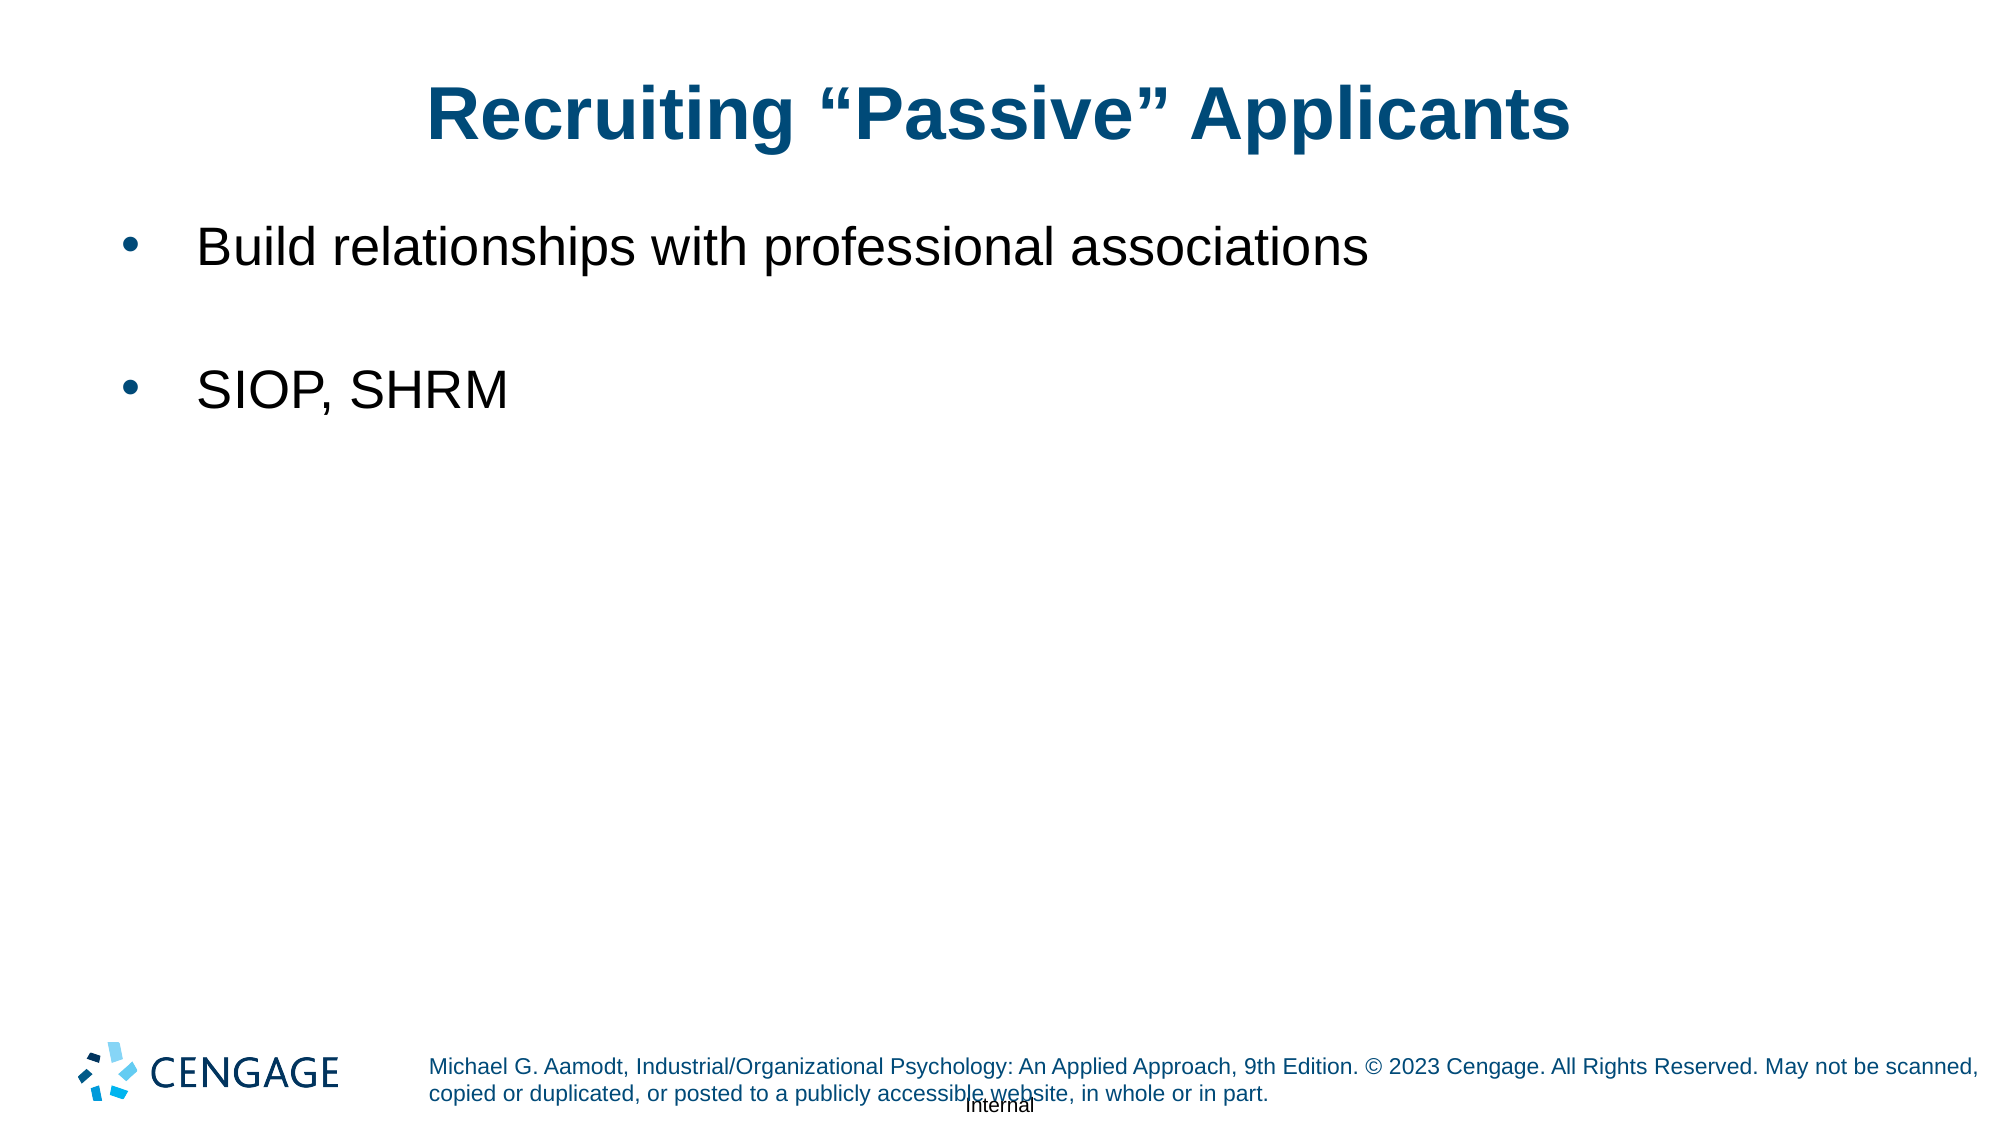

# Recruiting “Passive” Applicants
Build relationships with professional associations
SIOP, SHRM